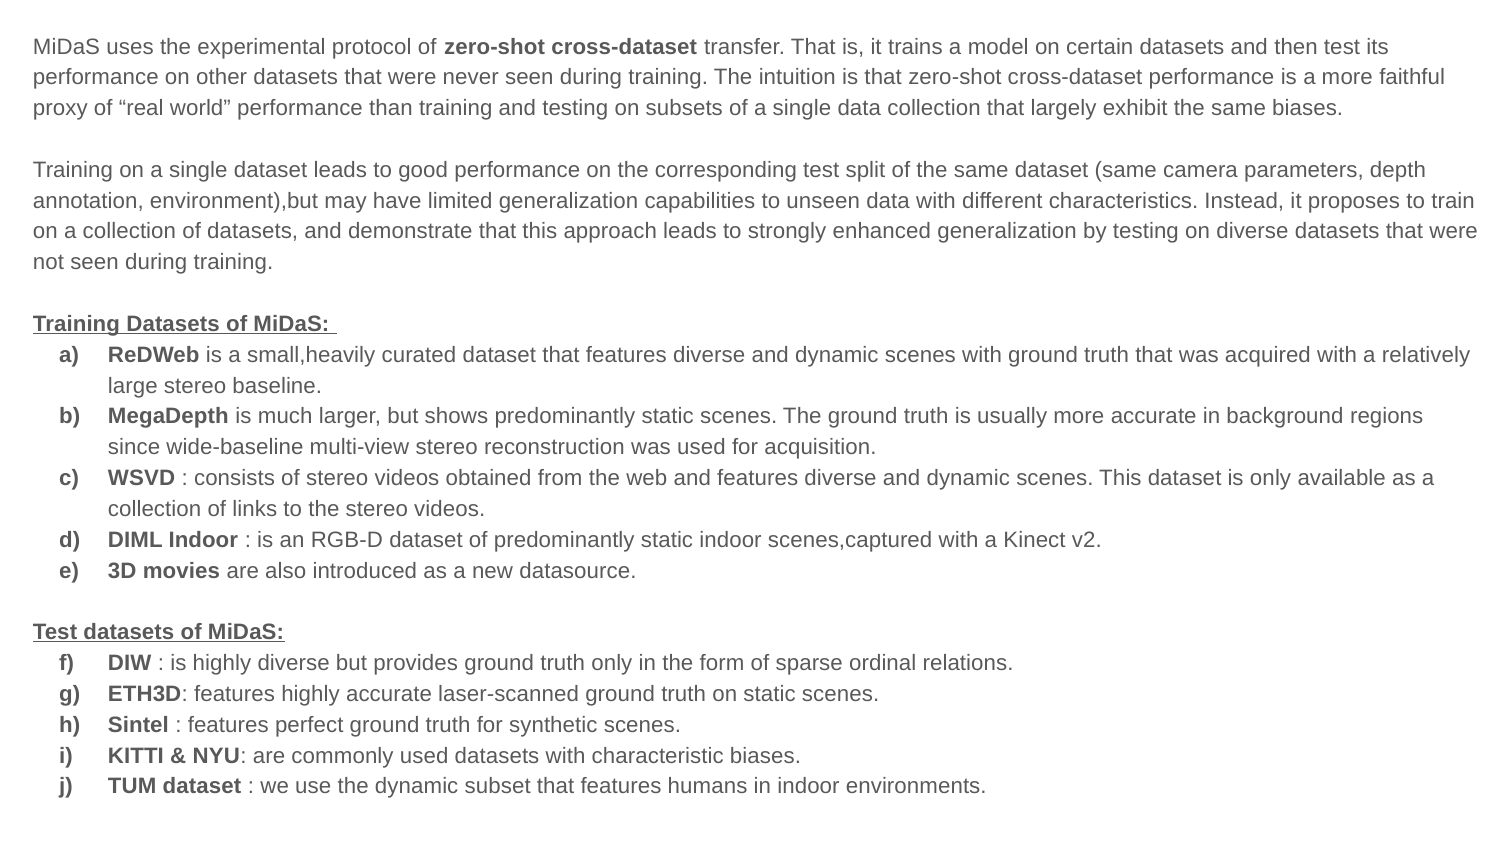

MiDaS uses the experimental protocol of zero-shot cross-dataset transfer. That is, it trains a model on certain datasets and then test its performance on other datasets that were never seen during training. The intuition is that zero-shot cross-dataset performance is a more faithful proxy of “real world” performance than training and testing on subsets of a single data collection that largely exhibit the same biases.

Training on a single dataset leads to good performance on the corresponding test split of the same dataset (same camera parameters, depth annotation, environment),but may have limited generalization capabilities to unseen data with different characteristics. Instead, it proposes to train on a collection of datasets, and demonstrate that this approach leads to strongly enhanced generalization by testing on diverse datasets that were not seen during training.

Training Datasets of MiDaS:
ReDWeb is a small,heavily curated dataset that features diverse and dynamic scenes with ground truth that was acquired with a relatively large stereo baseline.
MegaDepth is much larger, but shows predominantly static scenes. The ground truth is usually more accurate in background regions since wide-baseline multi-view stereo reconstruction was used for acquisition.
WSVD : consists of stereo videos obtained from the web and features diverse and dynamic scenes. This dataset is only available as a collection of links to the stereo videos.
DIML Indoor : is an RGB-D dataset of predominantly static indoor scenes,captured with a Kinect v2.
3D movies are also introduced as a new datasource.

Test datasets of MiDaS:
DIW : is highly diverse but provides ground truth only in the form of sparse ordinal relations.
ETH3D: features highly accurate laser-scanned ground truth on static scenes.
Sintel : features perfect ground truth for synthetic scenes.
KITTI & NYU: are commonly used datasets with characteristic biases.
TUM dataset : we use the dynamic subset that features humans in indoor environments.